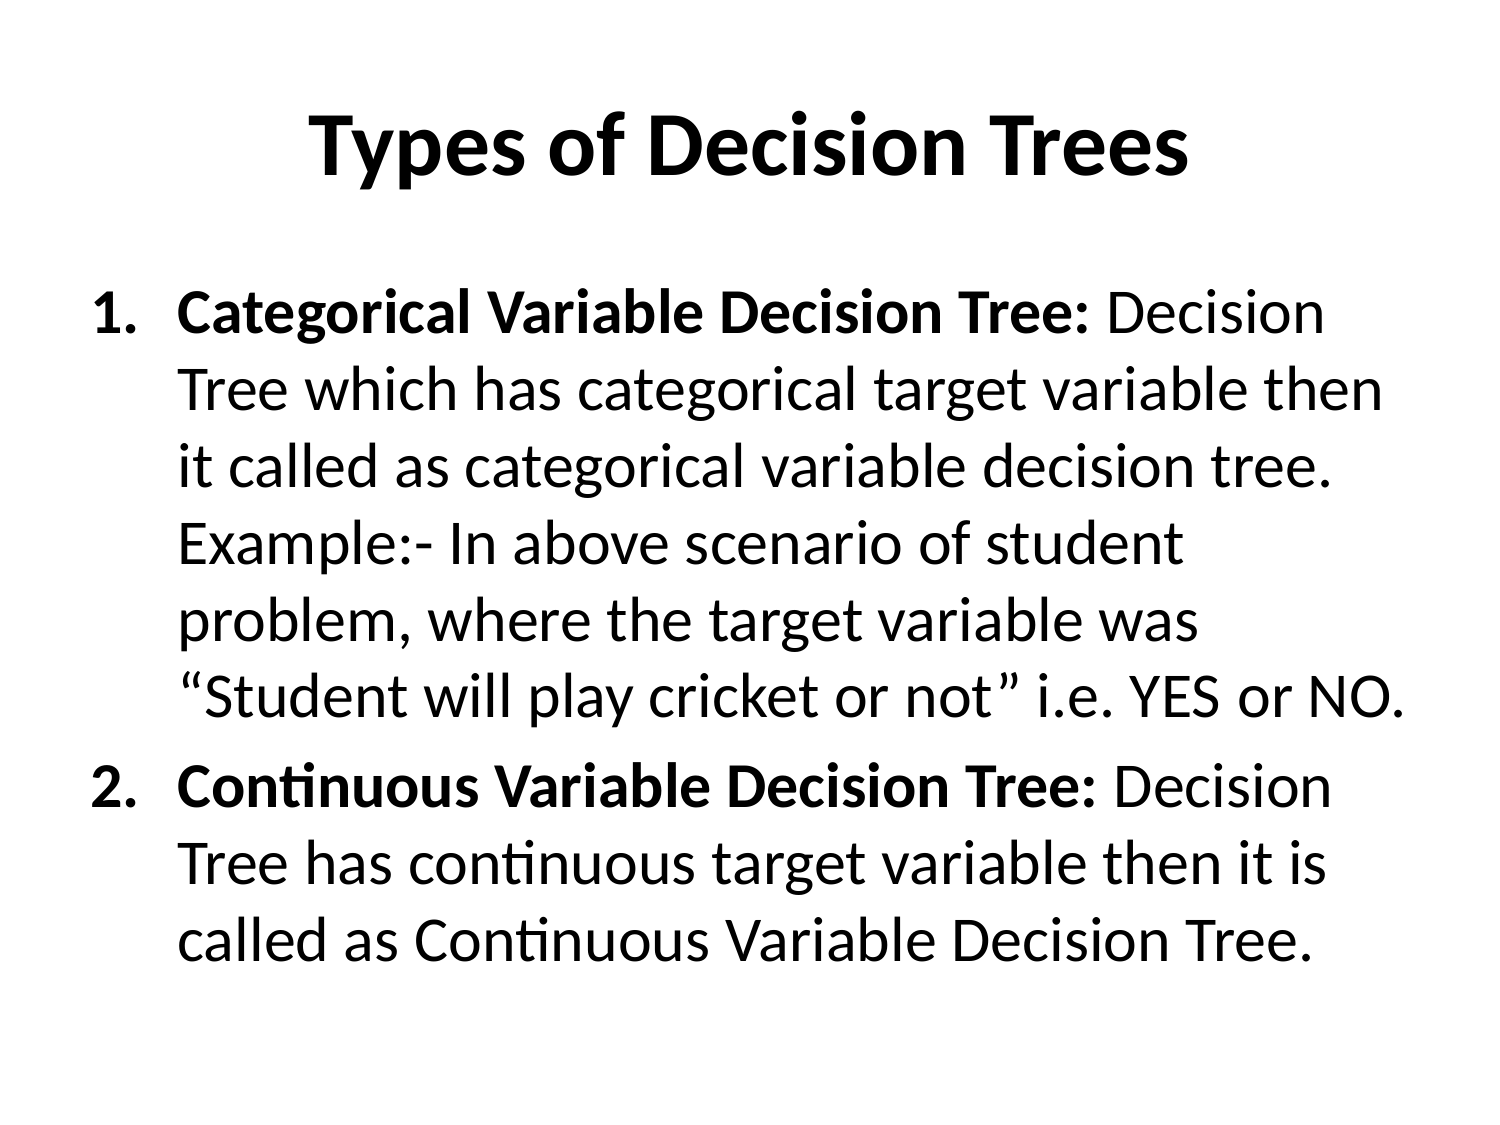

# Types of Decision Trees
Categorical Variable Decision Tree: Decision Tree which has categorical target variable then it called as categorical variable decision tree. Example:- In above scenario of student problem, where the target variable was “Student will play cricket or not” i.e. YES or NO.
Continuous Variable Decision Tree: Decision Tree has continuous target variable then it is called as Continuous Variable Decision Tree.